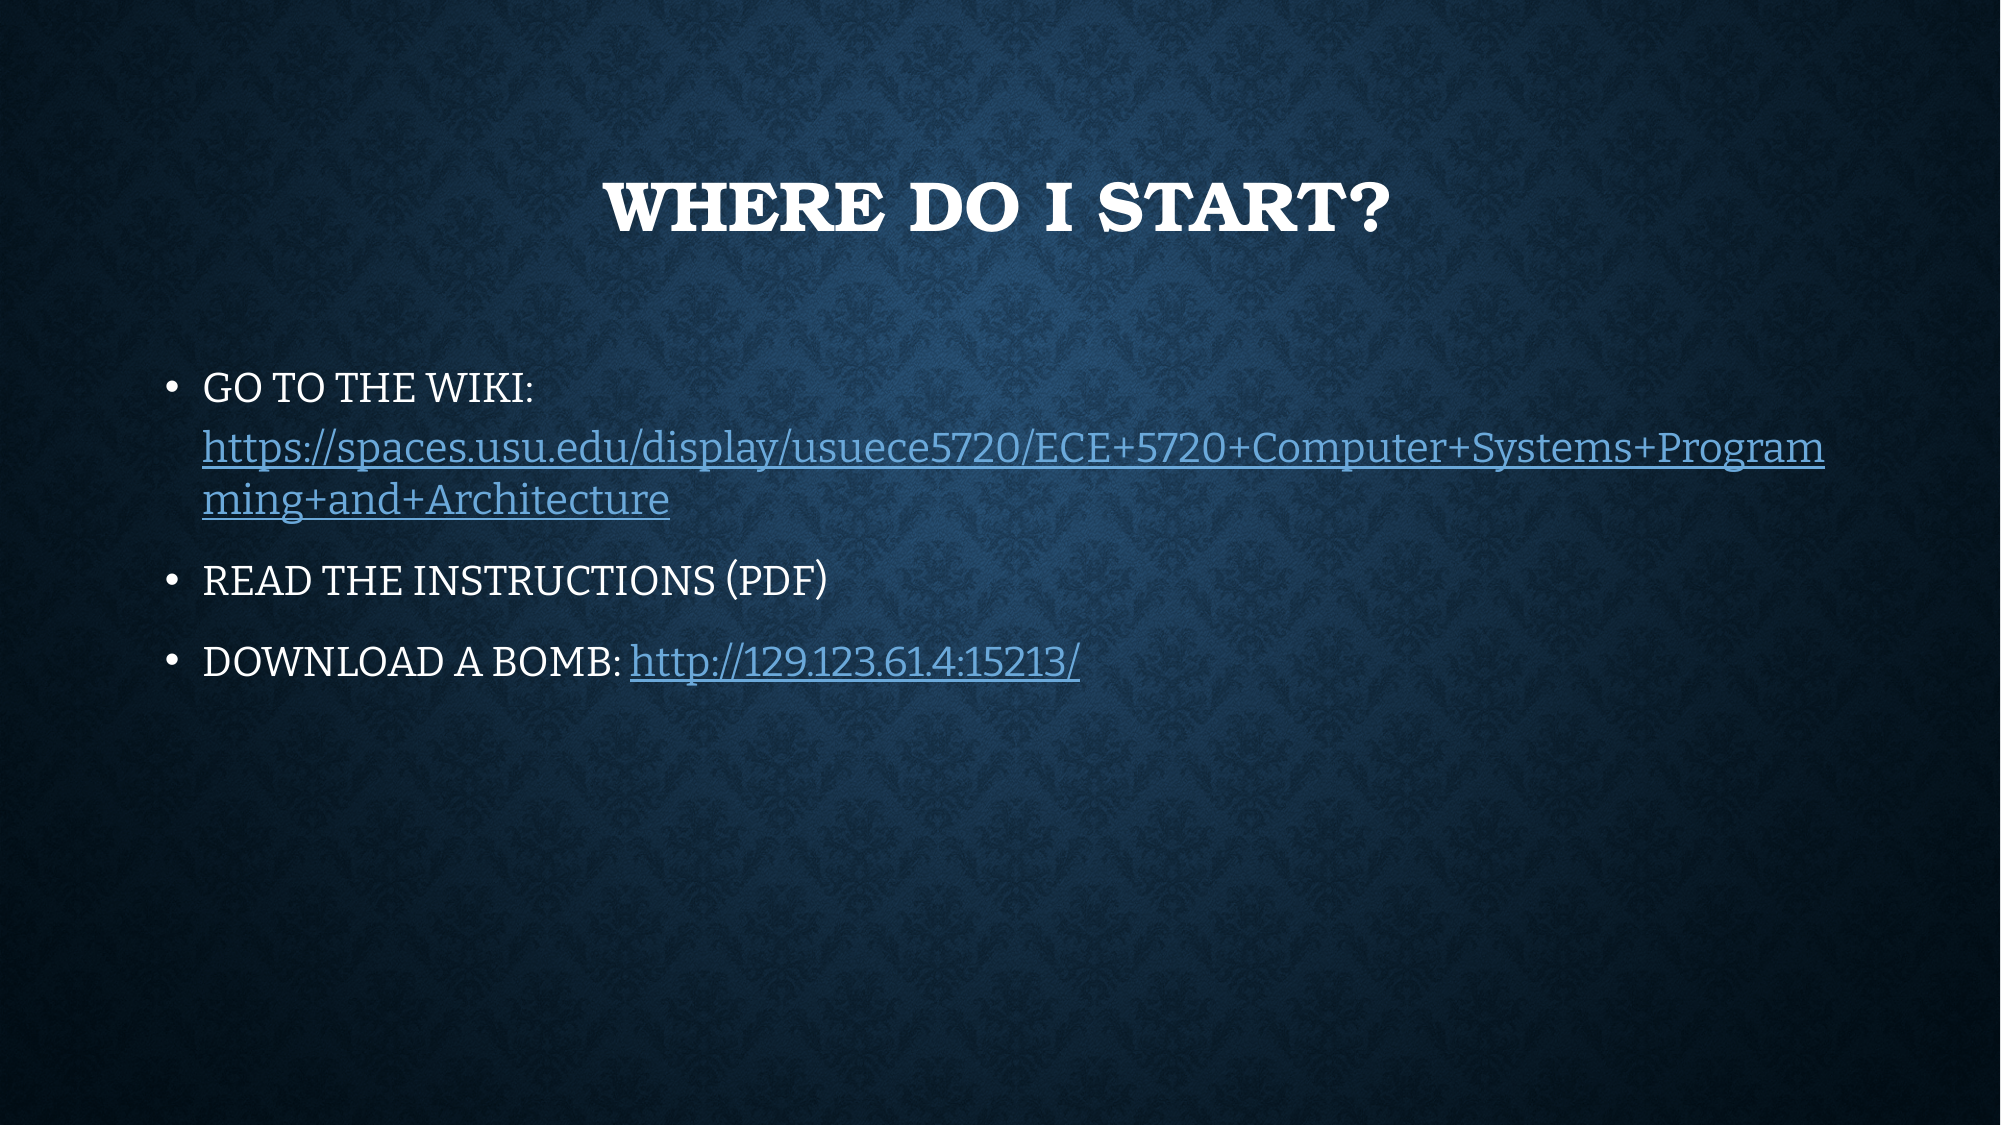

WHERE DO I START?
GO TO THE WIKI: https://spaces.usu.edu/display/usuece5720/ECE+5720+Computer+Systems+Programming+and+Architecture
READ THE INSTRUCTIONS (PDF)
DOWNLOAD A BOMB: http://129.123.61.4:15213/